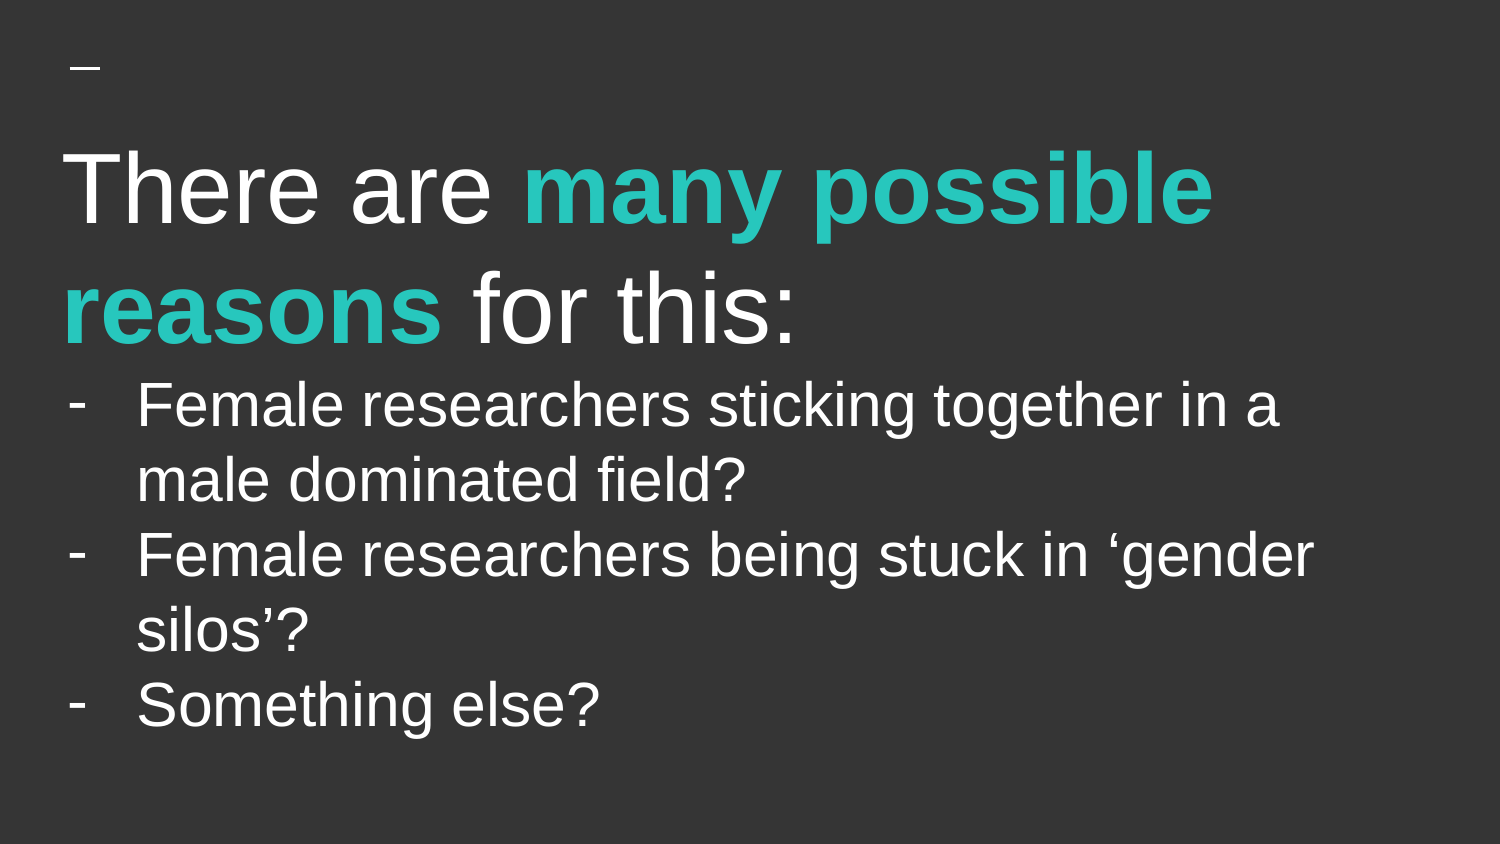

# There are many possible reasons for this:
Female researchers sticking together in a male dominated field?
Female researchers being stuck in ‘gender silos’?
Something else?